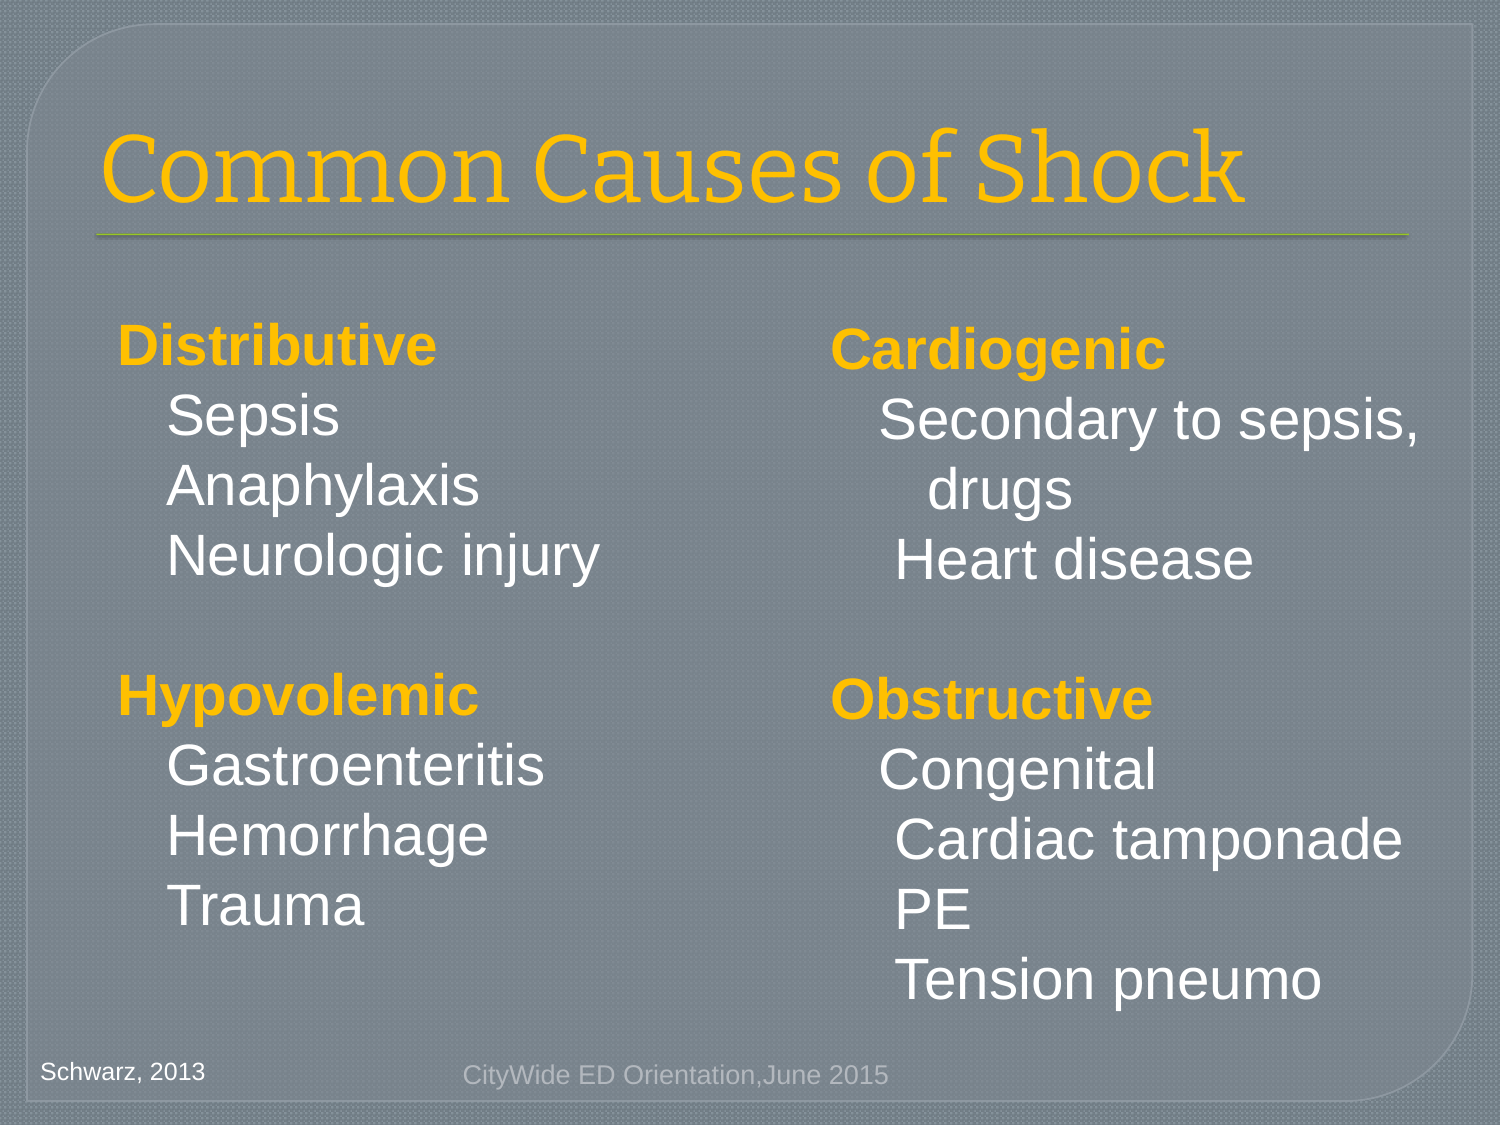

# Common Causes of Shock
Distributive
   Sepsis
   Anaphylaxis
   Neurologic injury

Hypovolemic
   Gastroenteritis
   Hemorrhage
   Trauma
Cardiogenic
   Secondary to sepsis,
      drugs
    Heart disease

Obstructive
   Congenital
    Cardiac tamponade
    PE
    Tension pneumo

Schwarz, 2013
CityWide ED Orientation,June 2015